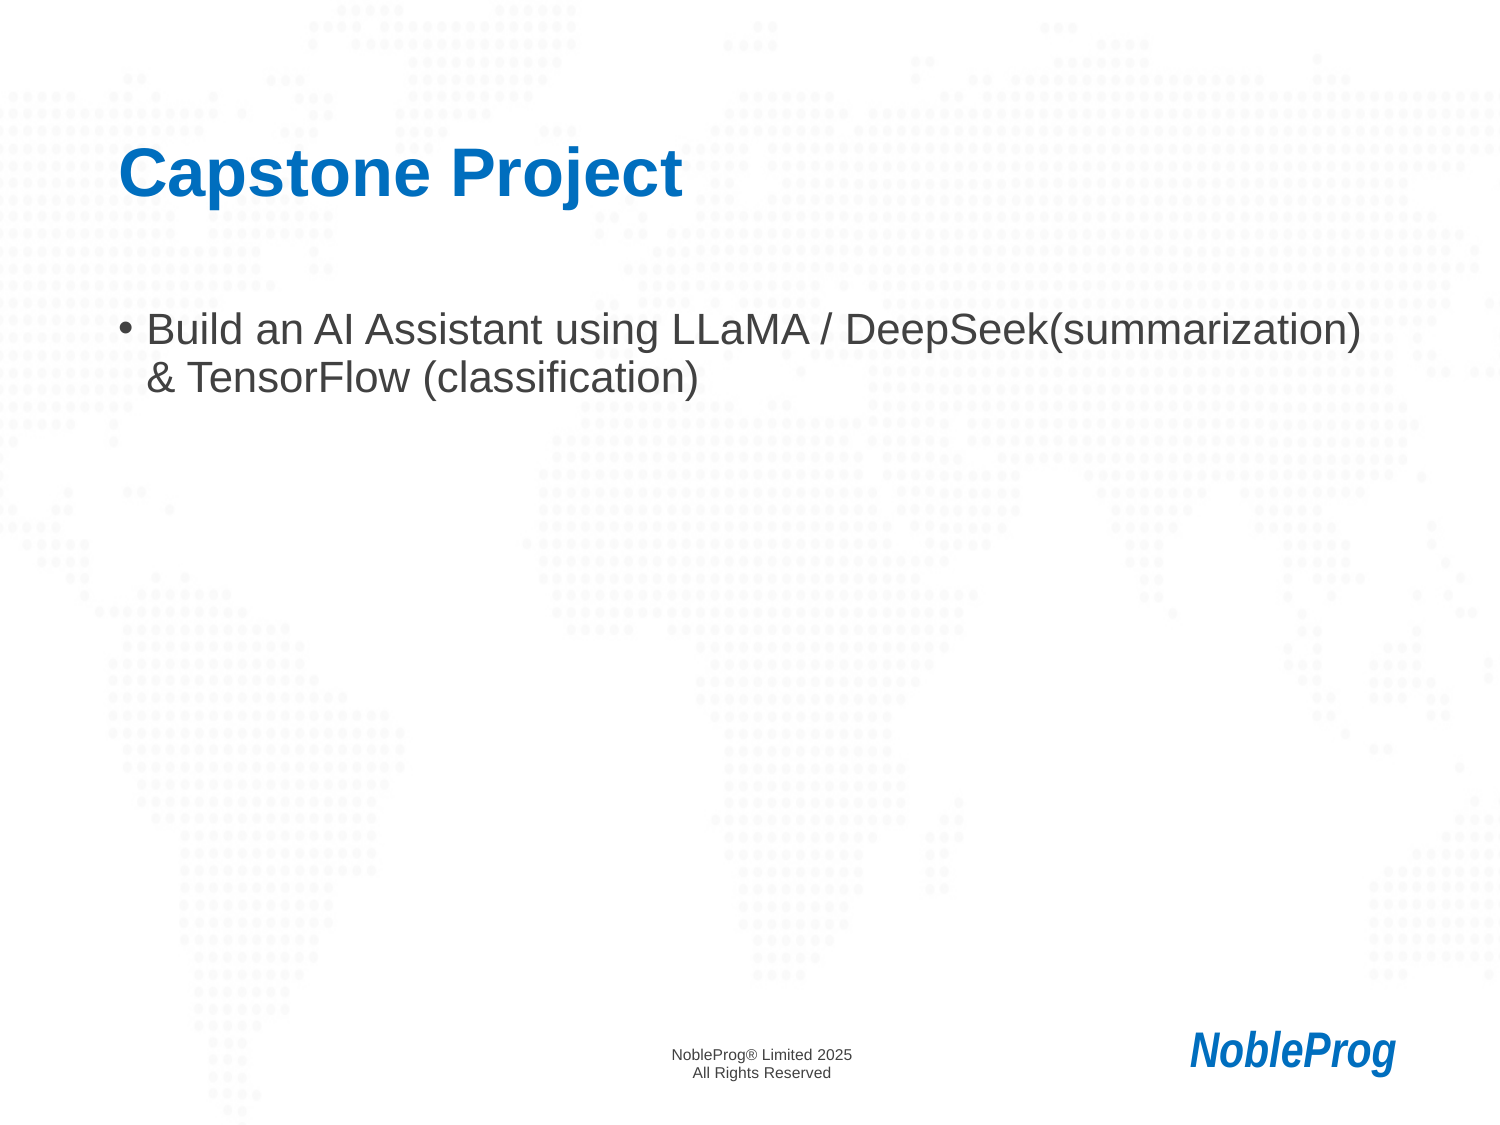

# Capstone Project
Build an AI Assistant using LLaMA / DeepSeek(summarization) & TensorFlow (classification)